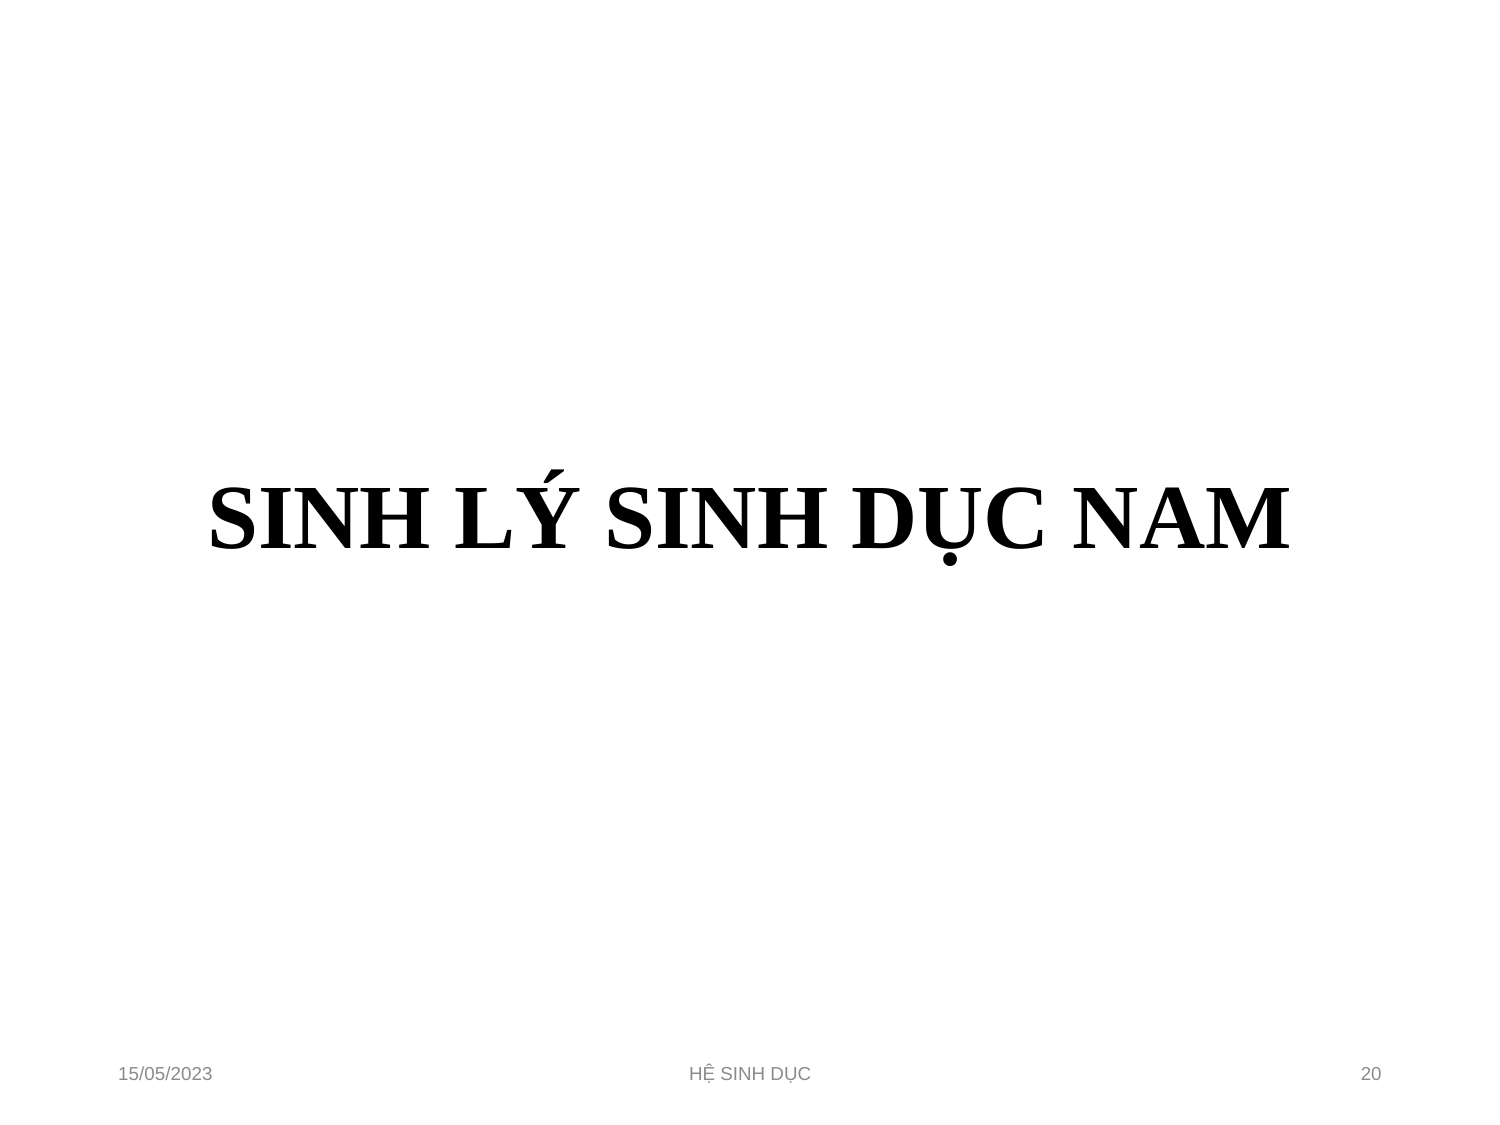

# SINH LÝ SINH DỤC NAM
15/05/2023
HỆ SINH DỤC
20